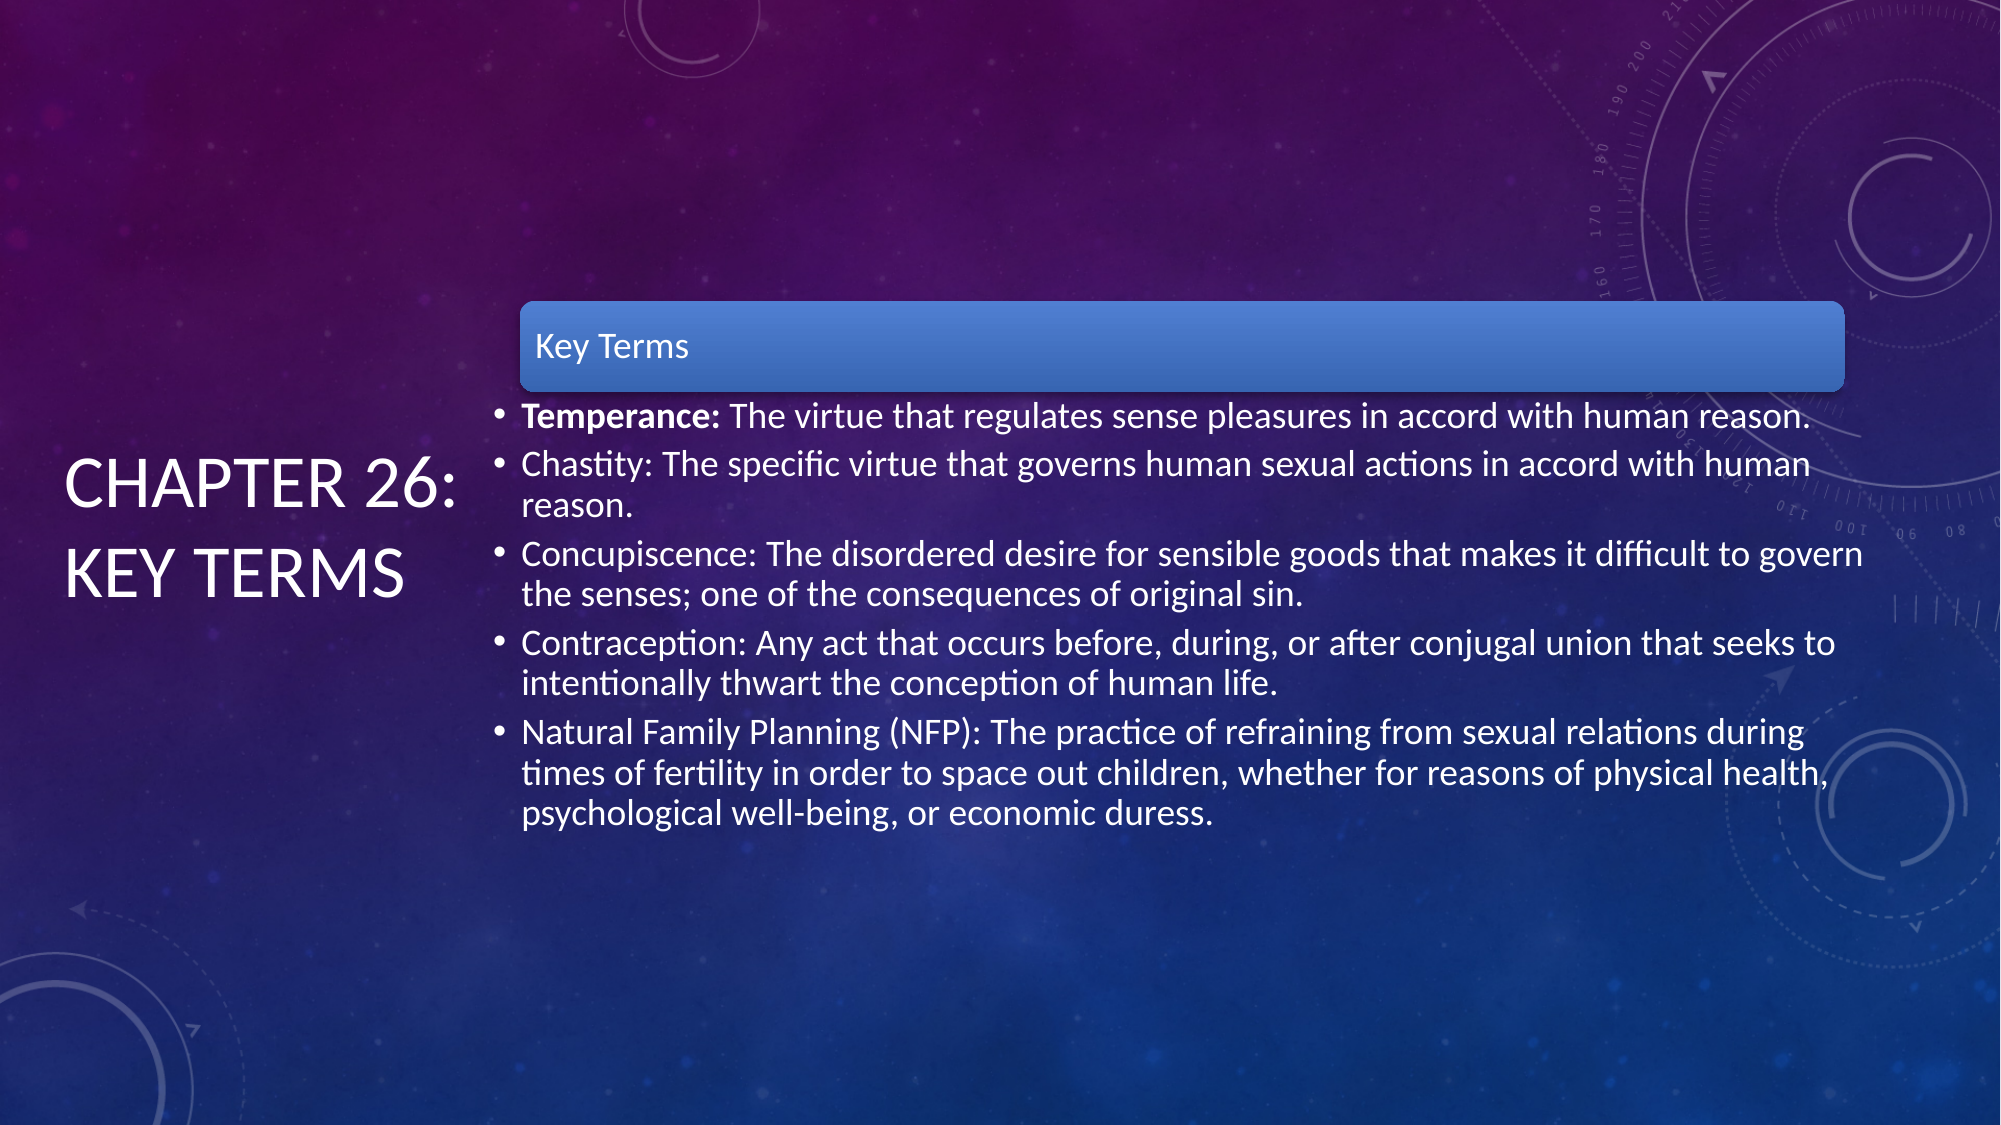

# Chapter 26: Key Terms

Key Terms
Temperance: The virtue that regulates sense pleasures in accord with human reason.
Chastity: The specific virtue that governs human sexual actions in accord with human reason.
Concupiscence: The disordered desire for sensible goods that makes it difficult to govern the senses; one of the consequences of original sin.
Contraception: Any act that occurs before, during, or after conjugal union that seeks to intentionally thwart the conception of human life.
Natural Family Planning (NFP): The practice of refraining from sexual relations during times of fertility in order to space out children, whether for reasons of physical health, psychological well-being, or economic duress.